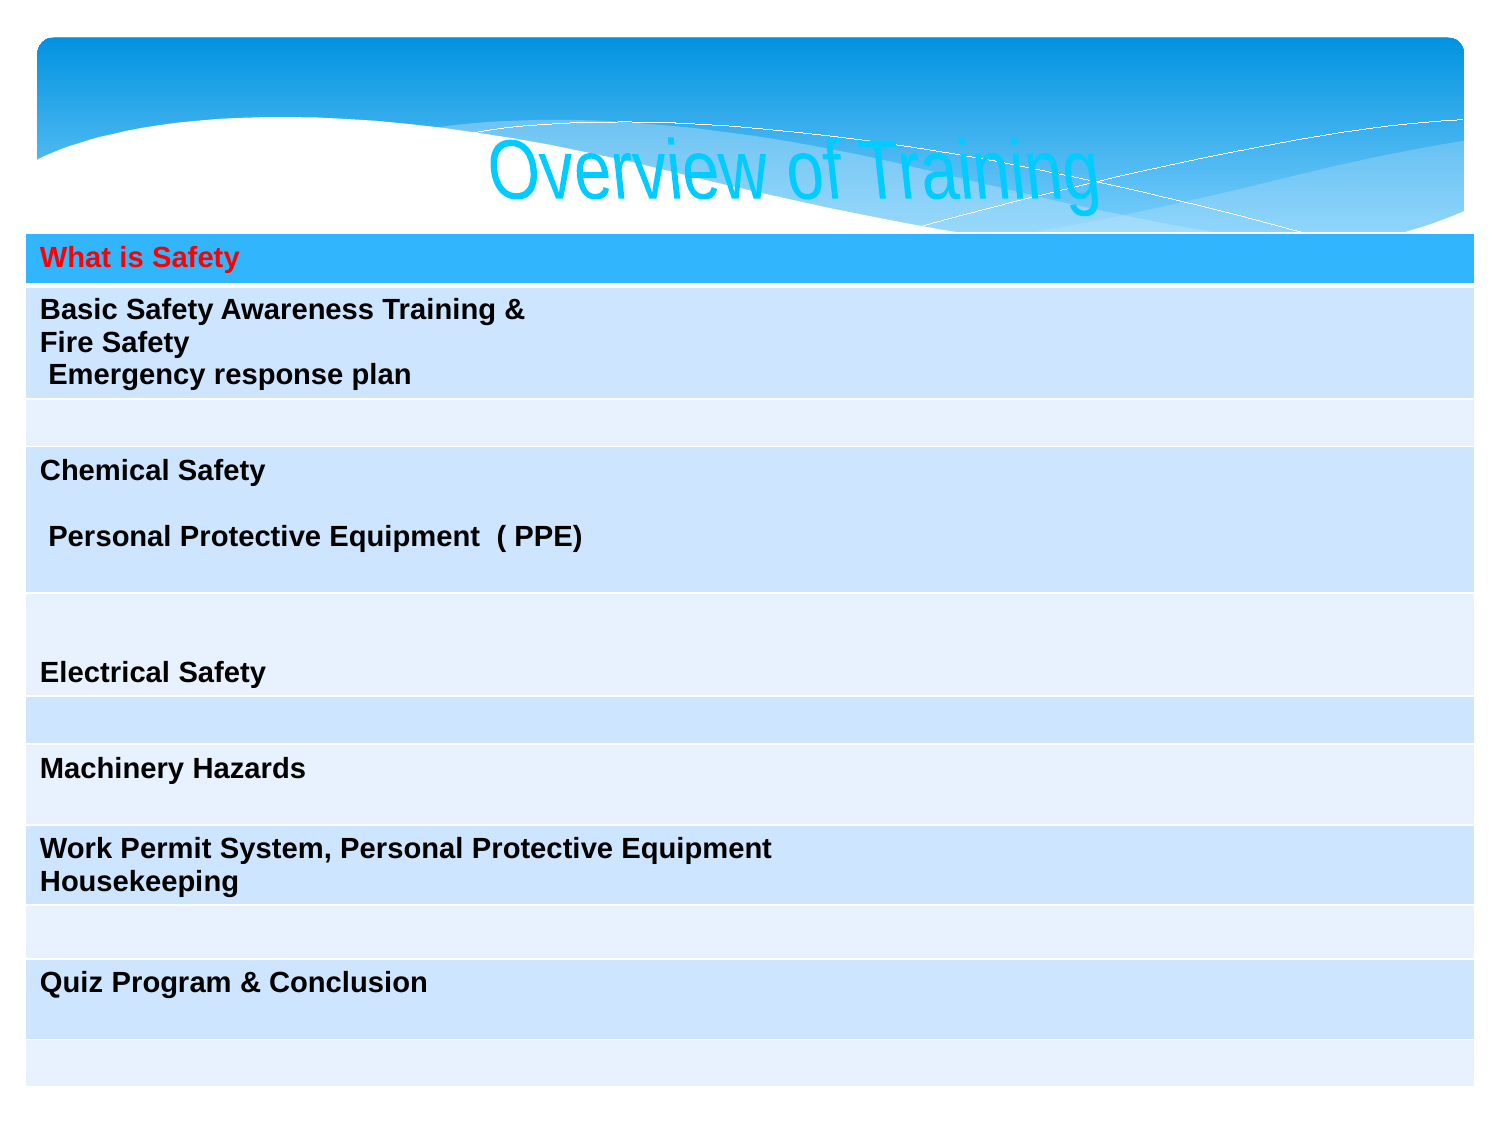

Overview of Training

| What is Safety |
| --- |
| Basic Safety Awareness Training & Fire Safety Emergency response plan |
|  |
| Chemical Safety Personal Protective Equipment ( PPE) |
| Electrical Safety |
|  |
| Machinery Hazards |
| Work Permit System, Personal Protective Equipment Housekeeping |
|  |
| Quiz Program & Conclusion |
|  |